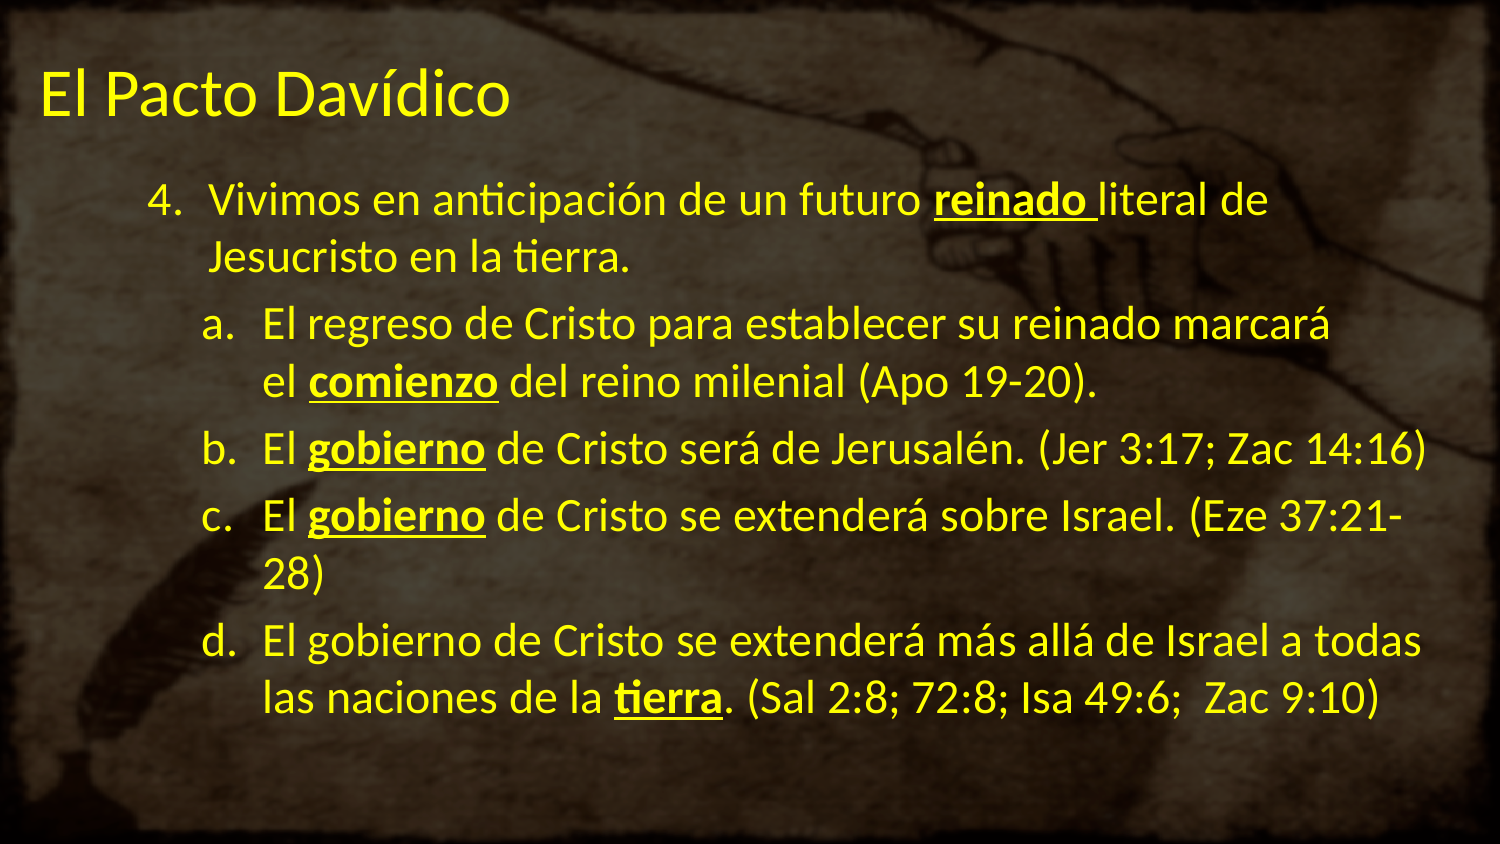

# El Pacto Davídico
Vivimos en anticipación de un futuro reinado literal de Jesucristo en la tierra.
El regreso de Cristo para establecer su reinado marcará el comienzo del reino milenial (Apo 19-20).
El gobierno de Cristo será de Jerusalén. (Jer 3:17; Zac 14:16)
El gobierno de Cristo se extenderá sobre Israel. (Eze 37:21-28)
El gobierno de Cristo se extenderá más allá de Israel a todas las naciones de la tierra. (Sal 2:8; 72:8; Isa 49:6;  Zac 9:10)